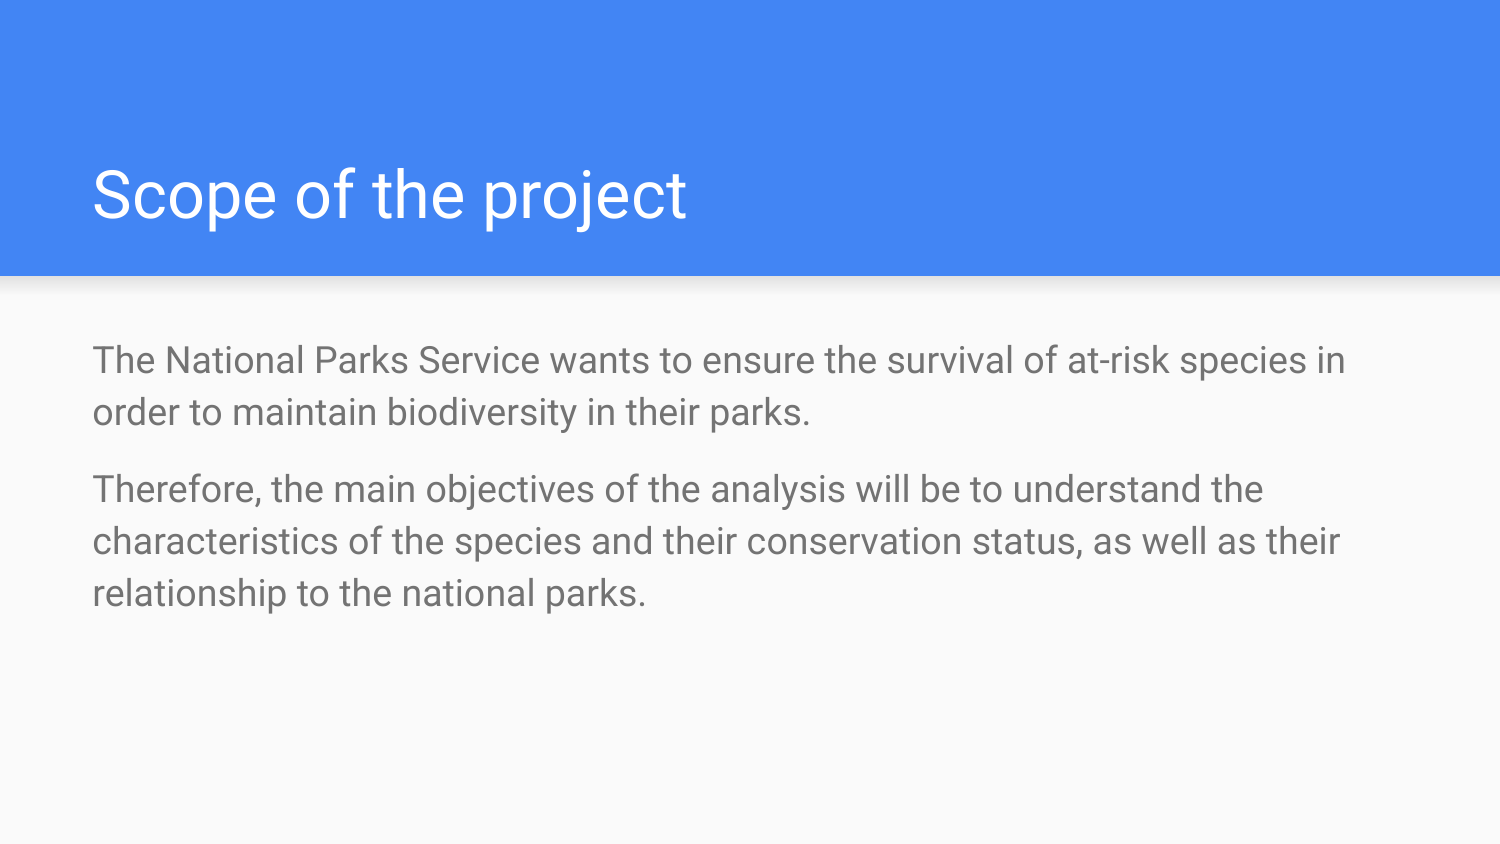

# Scope of the project
The National Parks Service wants to ensure the survival of at-risk species in order to maintain biodiversity in their parks.
Therefore, the main objectives of the analysis will be to understand the characteristics of the species and their conservation status, as well as their relationship to the national parks.